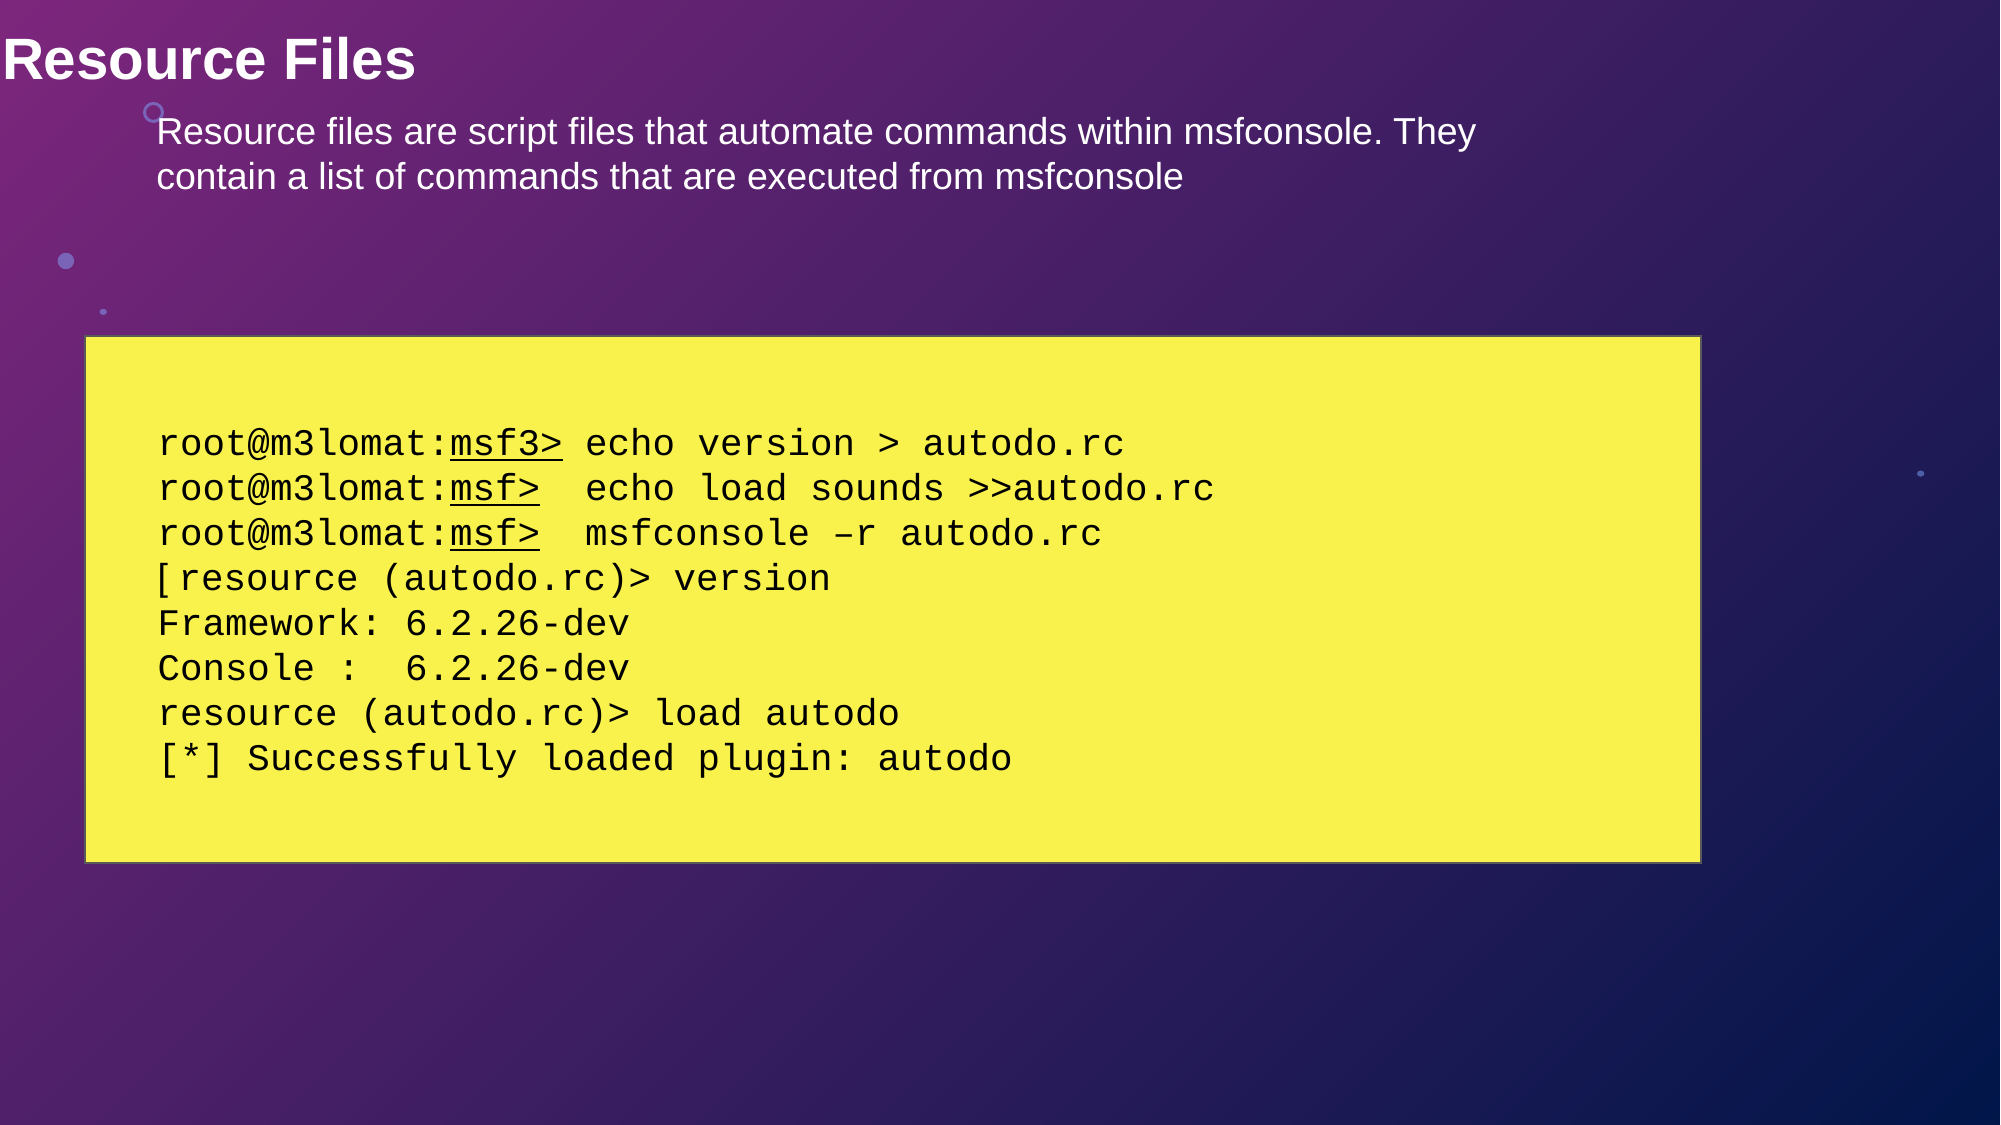

Resource Files
Resource files are script files that automate commands within msfconsole. They
contain a list of commands that are executed from msfconsole

root@m3lomat:msf3> echo version > autodo.rc
root@m3lomat:msf>  echo load sounds >>autodo.rc
root@m3lomat:msf>  msfconsole –r autodo.rc
[ resource (autodo.rc)> version
Framework: 6.2.26-dev
Console :  6.2.26-dev
resource (autodo.rc)> load autodo
[*] Successfully loaded plugin: autodo